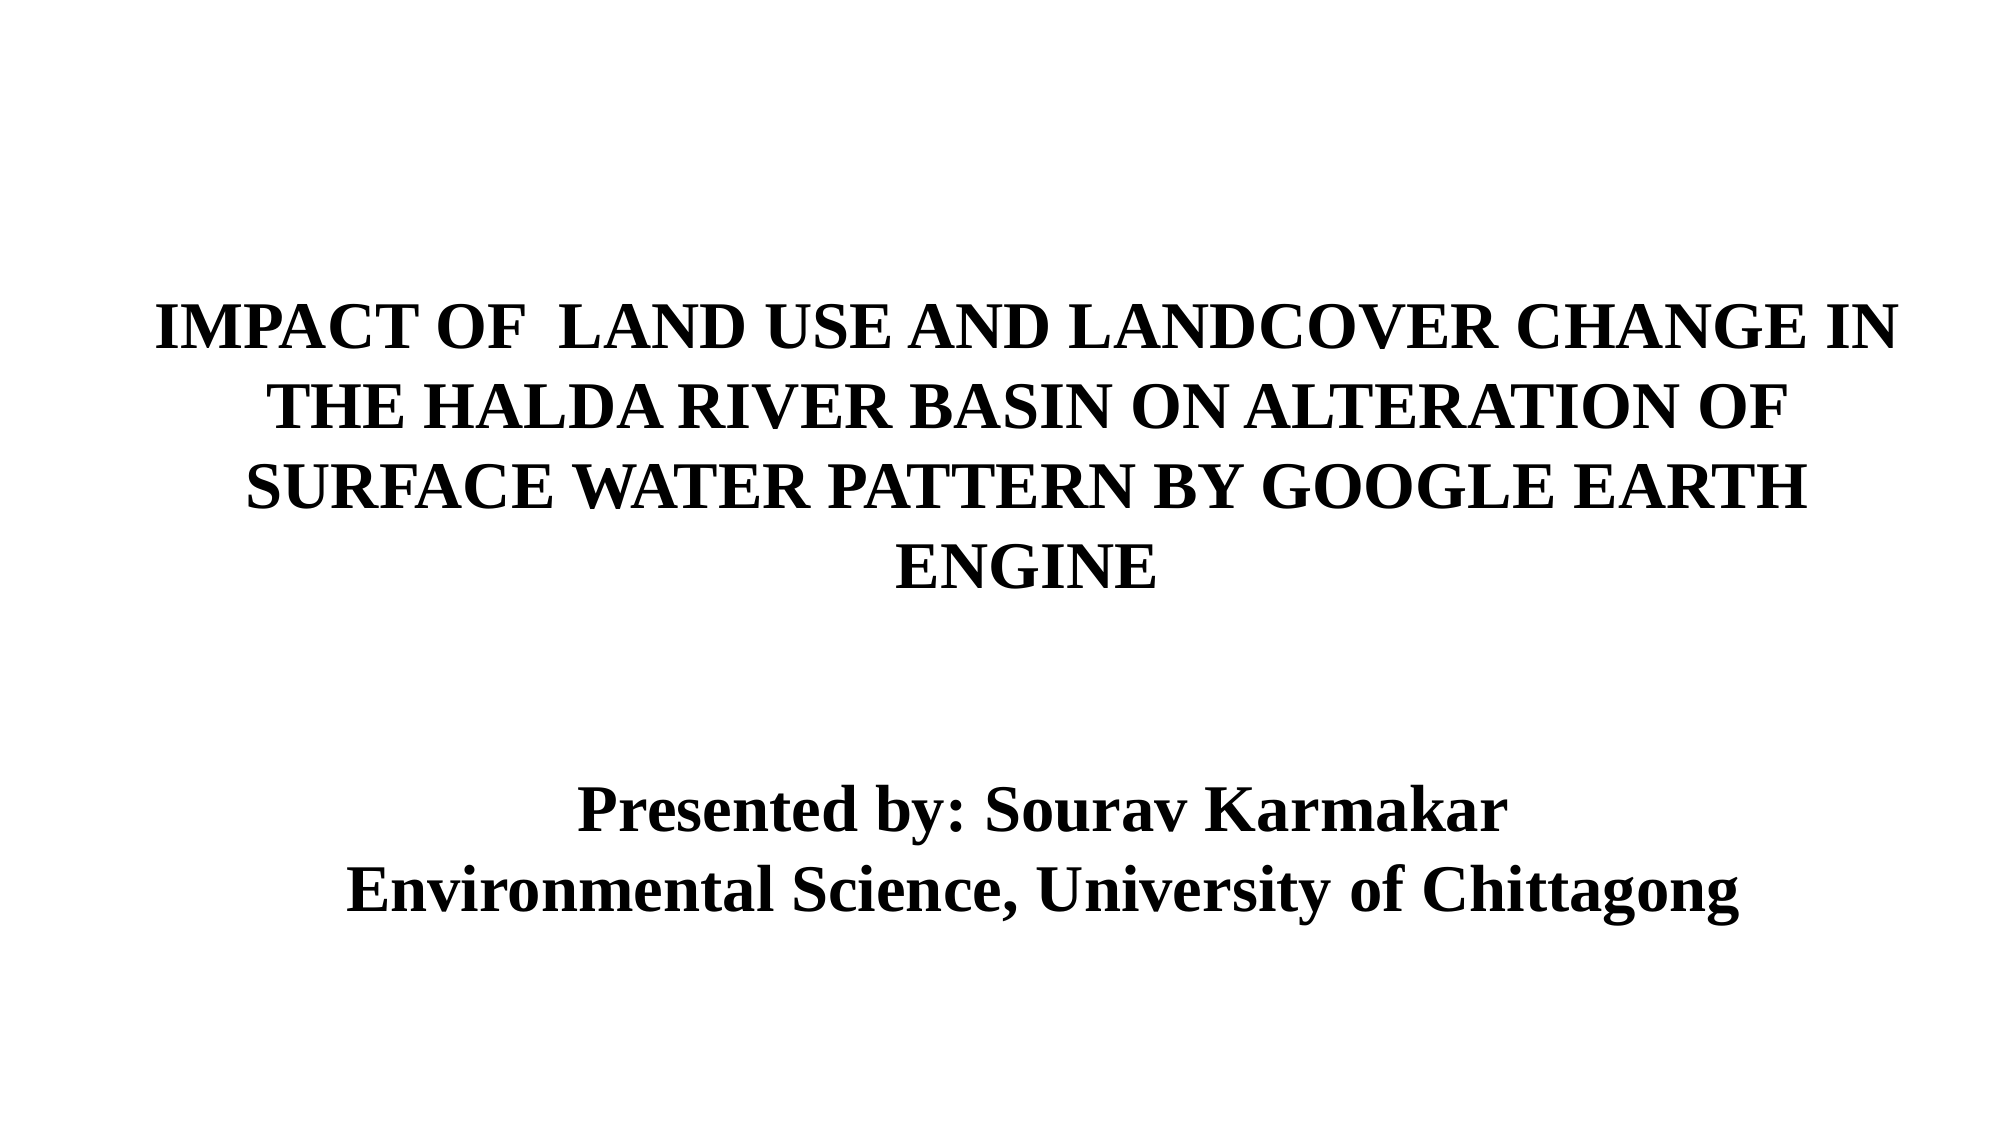

# IMPACT OF  LAND USE AND LANDCOVER CHANGE IN THE HALDA RIVER BASIN ON ALTERATION OF SURFACE WATER PATTERN BY GOOGLE EARTH ENGINE

Presented by: Sourav Karmakar
Environmental Science, University of Chittagong